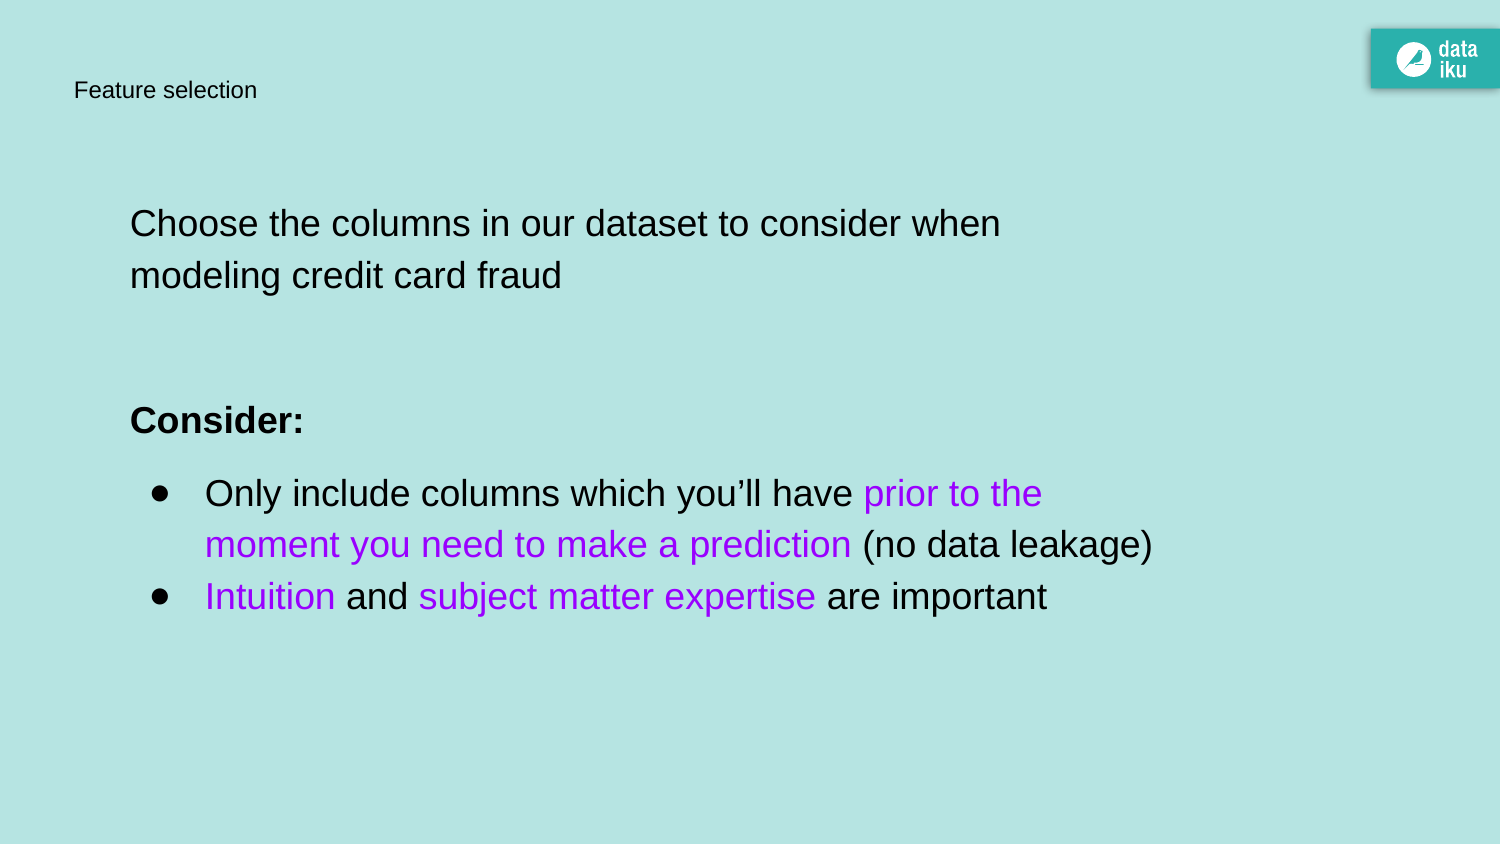

# Feature selection
Choose the columns in our dataset to consider when modeling credit card fraud

Consider:
Only include columns which you’ll have prior to the moment you need to make a prediction (no data leakage)
Intuition and subject matter expertise are important